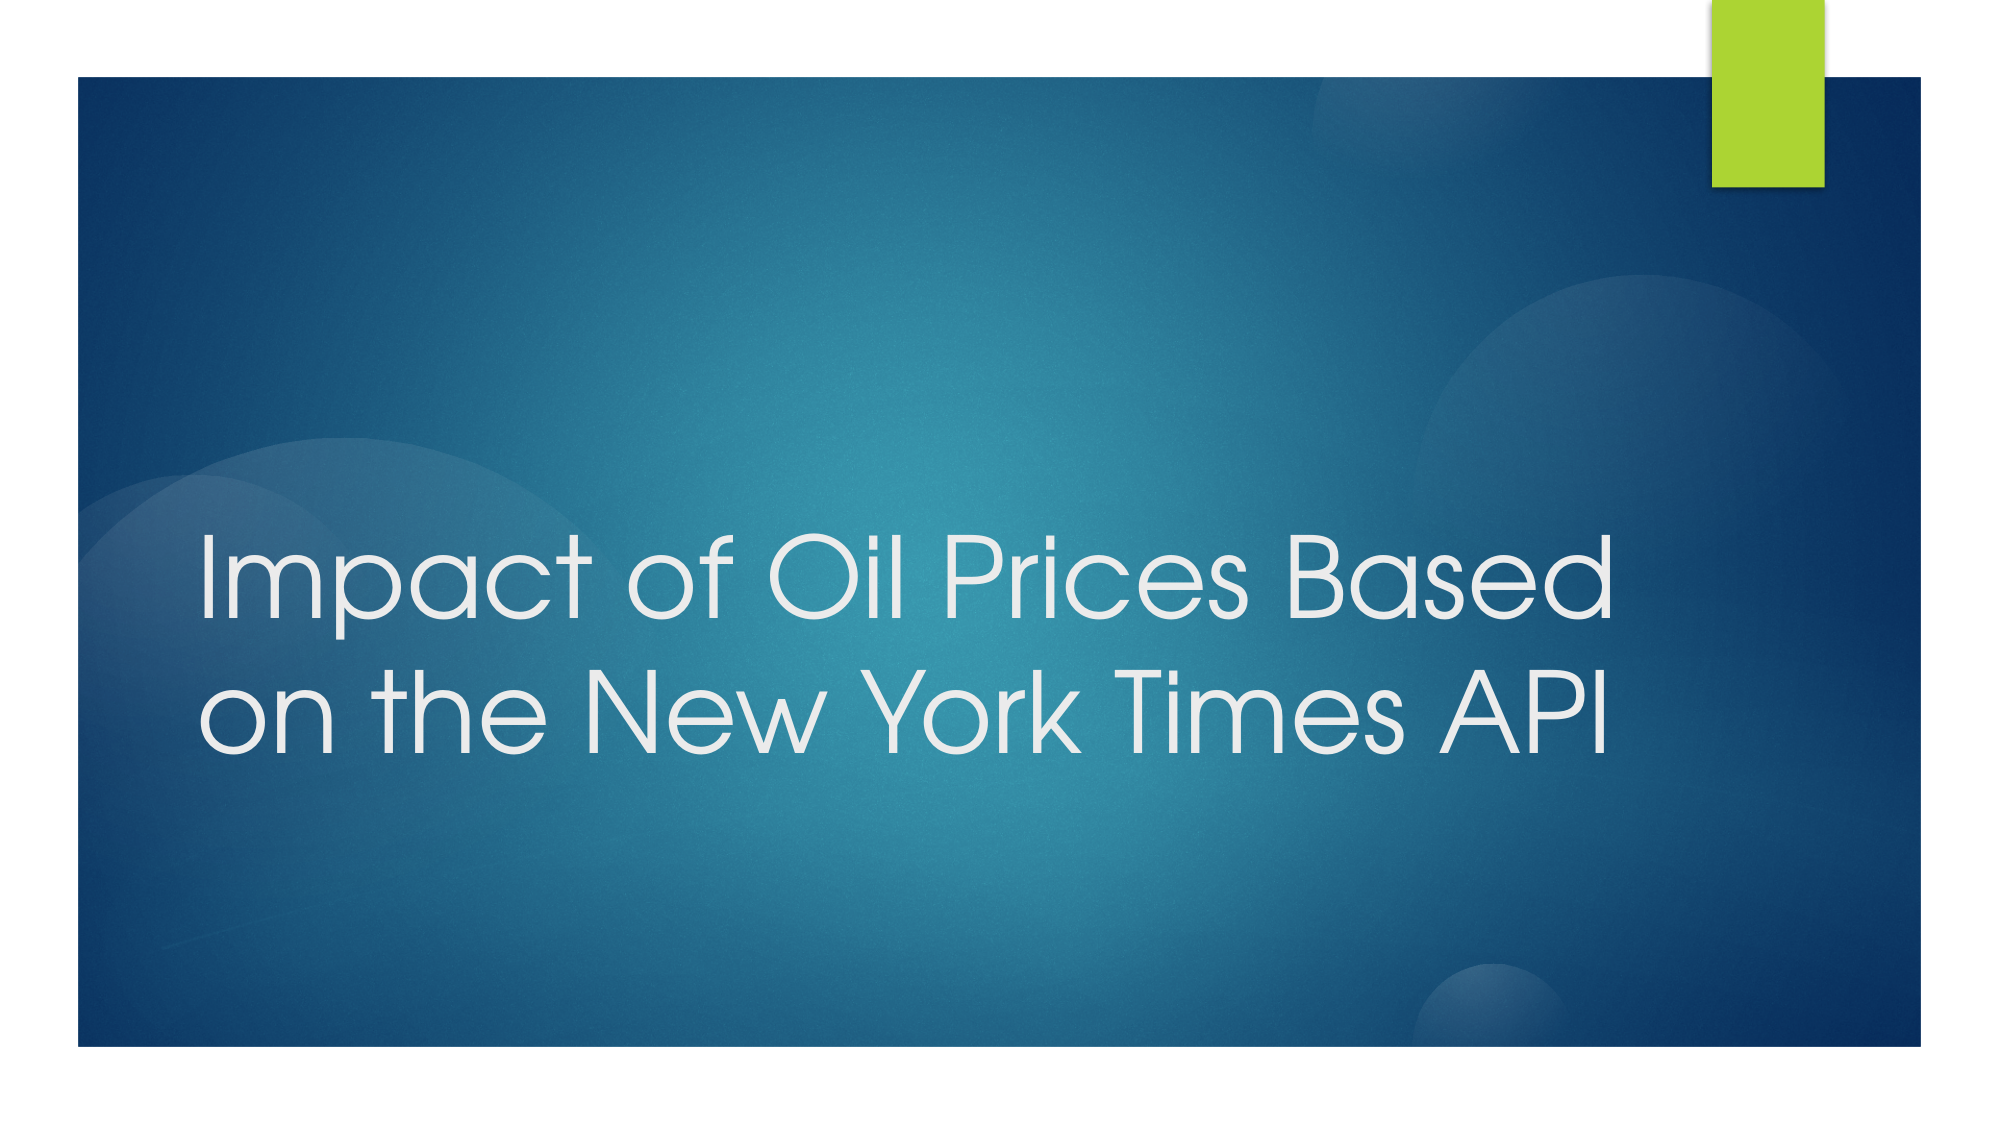

# Impact of Oil Prices Based on the New York Times API